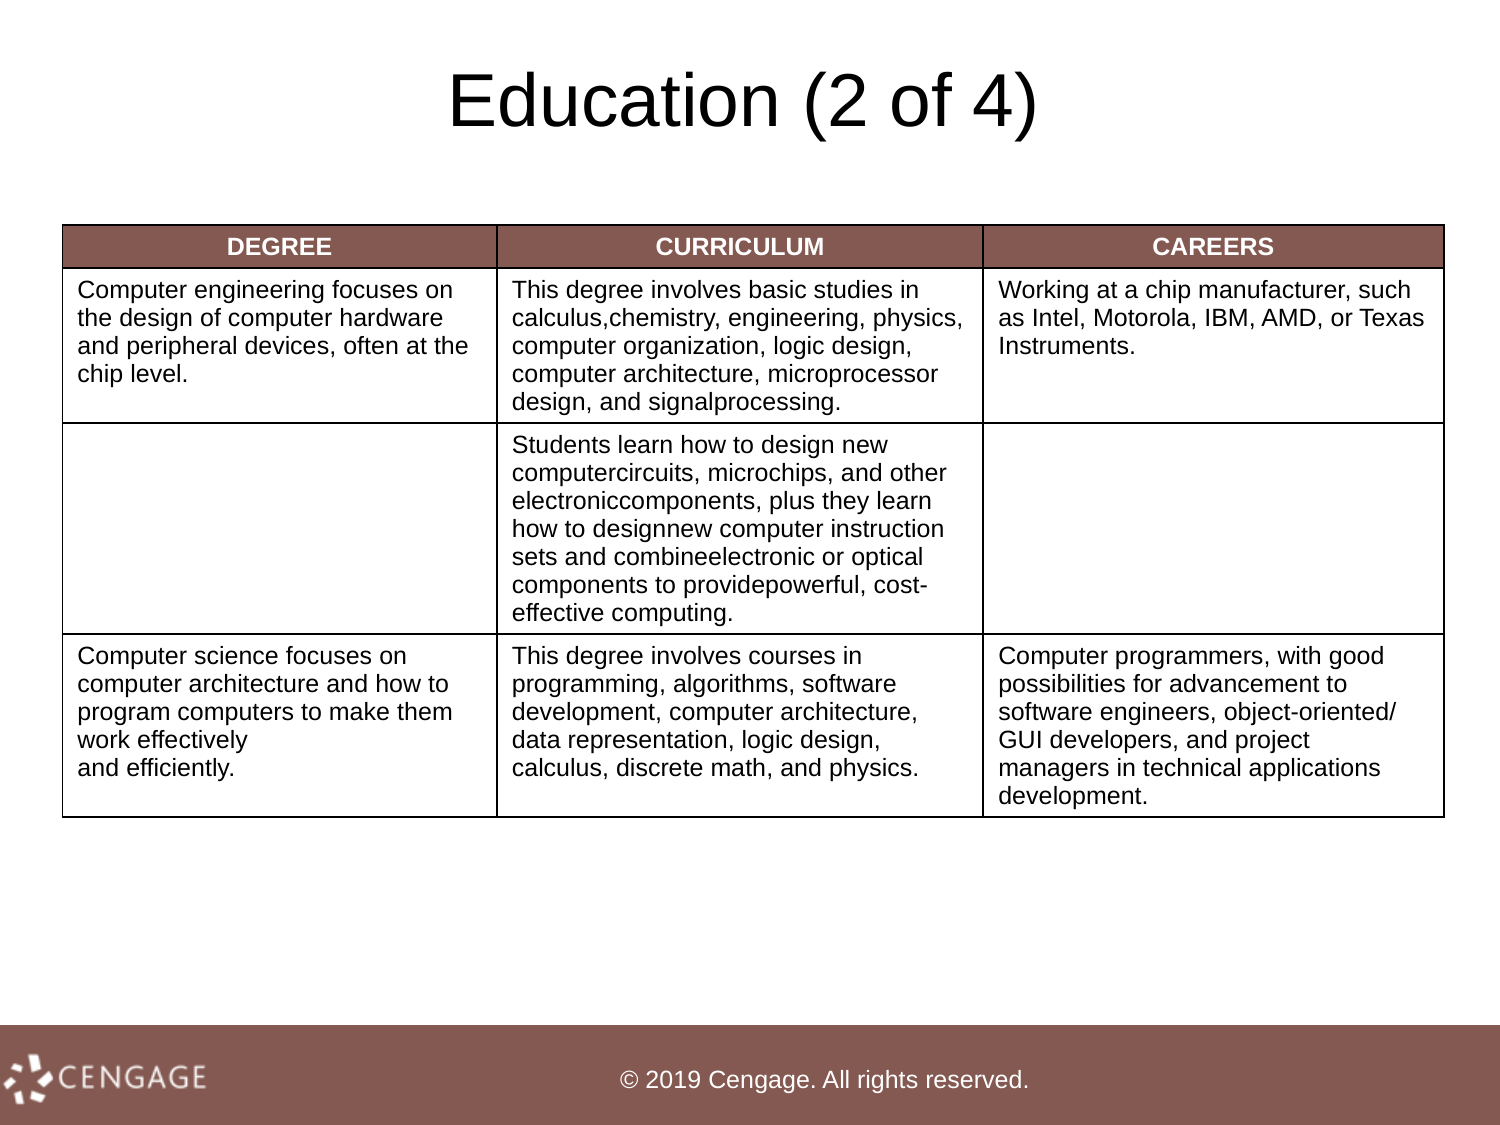

# Education (2 of 4)
| DEGREE | CURRICULUM | CAREERS |
| --- | --- | --- |
| Computer engineering focuses on the design of computer hardware and peripheral devices, often at the chip level. | This degree involves basic studies in calculus,chemistry, engineering, physics, computer organization, logic design, computer architecture, microprocessor design, and signalprocessing. | Working at a chip manufacturer, such as Intel, Motorola, IBM, AMD, or Texas Instruments. |
|  | Students learn how to design new computercircuits, microchips, and other electroniccomponents, plus they learn how to designnew computer instruction sets and combineelectronic or optical components to providepowerful, cost-effective computing. |  |
| Computer science focuses on computer architecture and how to program computers to make them work effectively and efficiently. | This degree involves courses in programming, algorithms, software development, computer architecture, data representation, logic design, calculus, discrete math, and physics. | Computer programmers, with good possibilities for advancement to software engineers, object-oriented/ GUI developers, and project managers in technical applications development. |